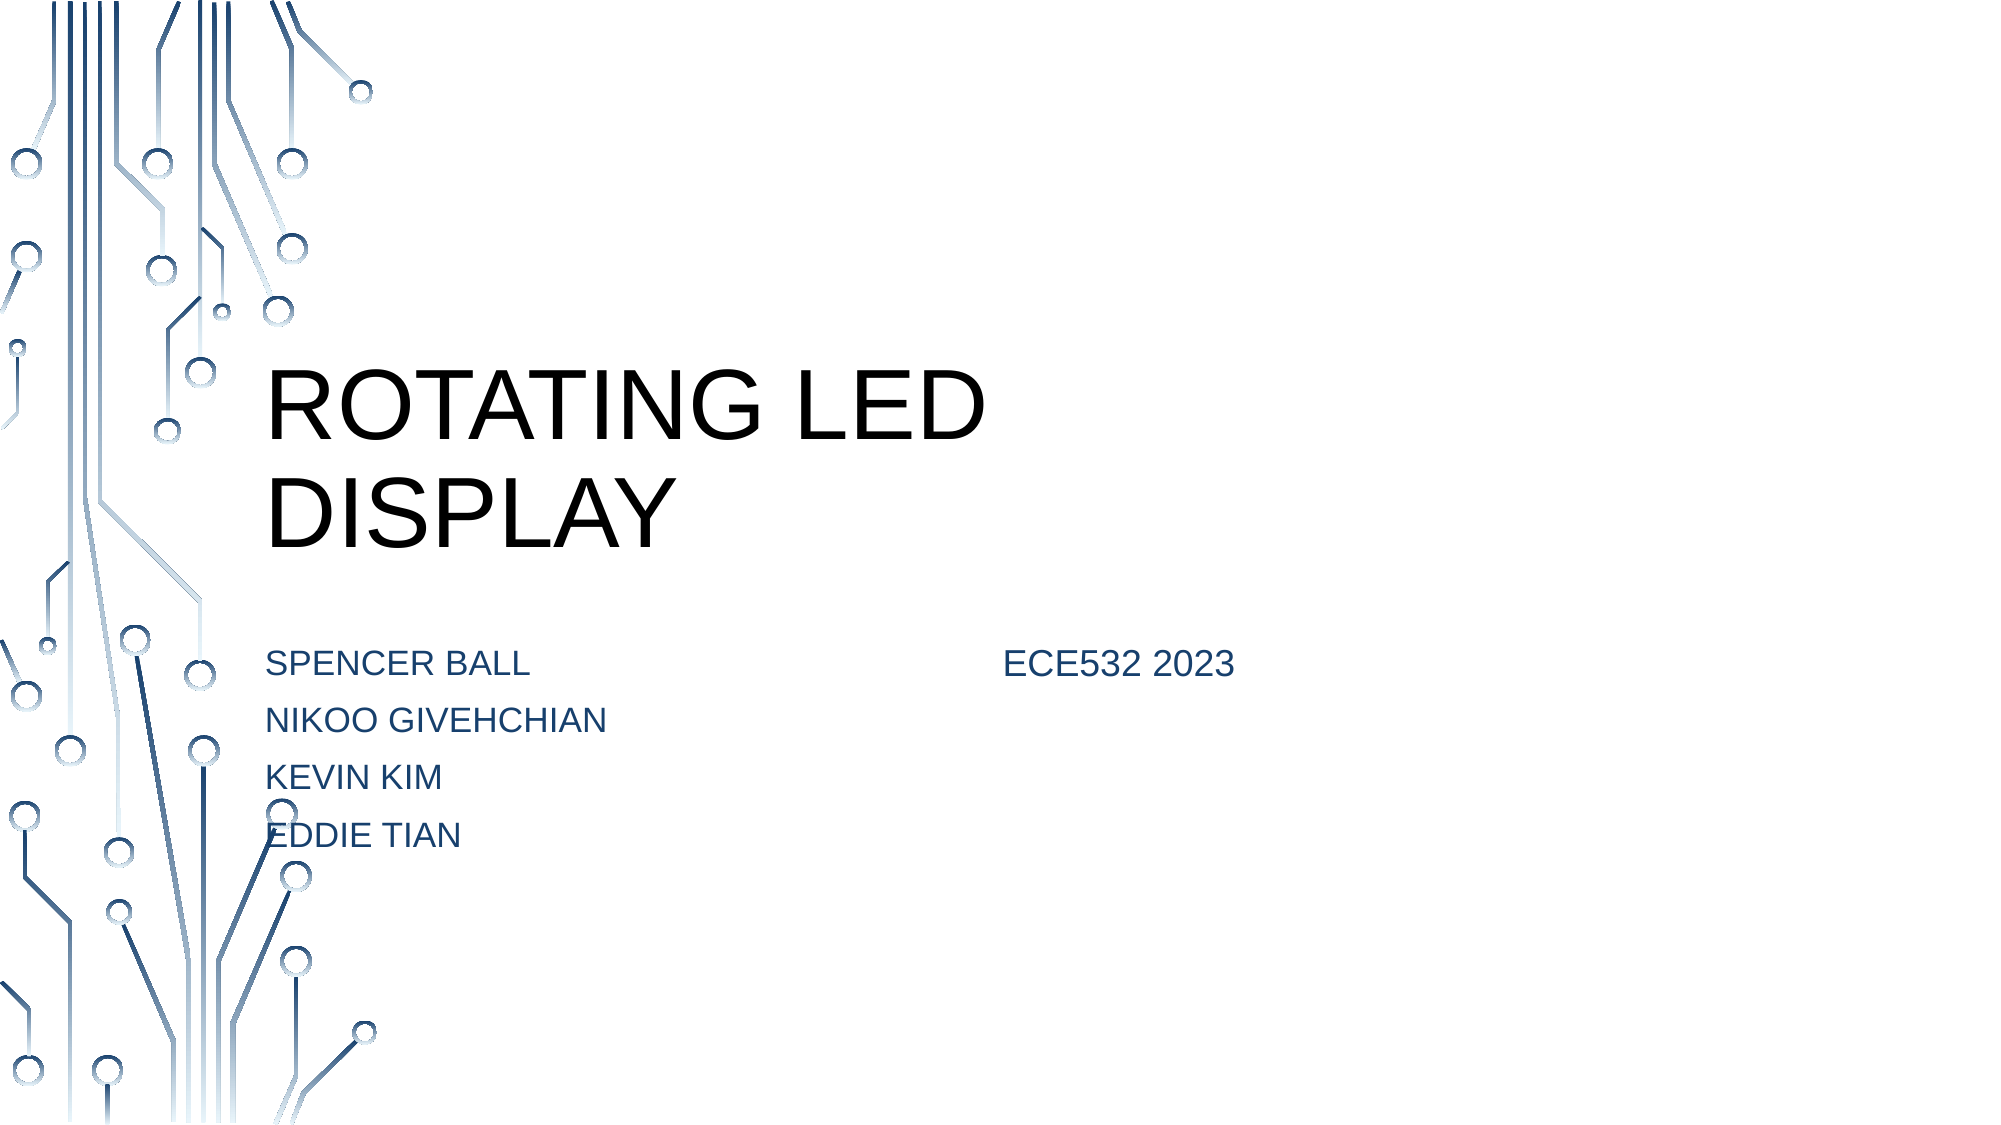

# Rotating LED display
Spencer Ball
Nikoo Givehchian
Kevin Kim
Eddie Tian
ECE532 2023